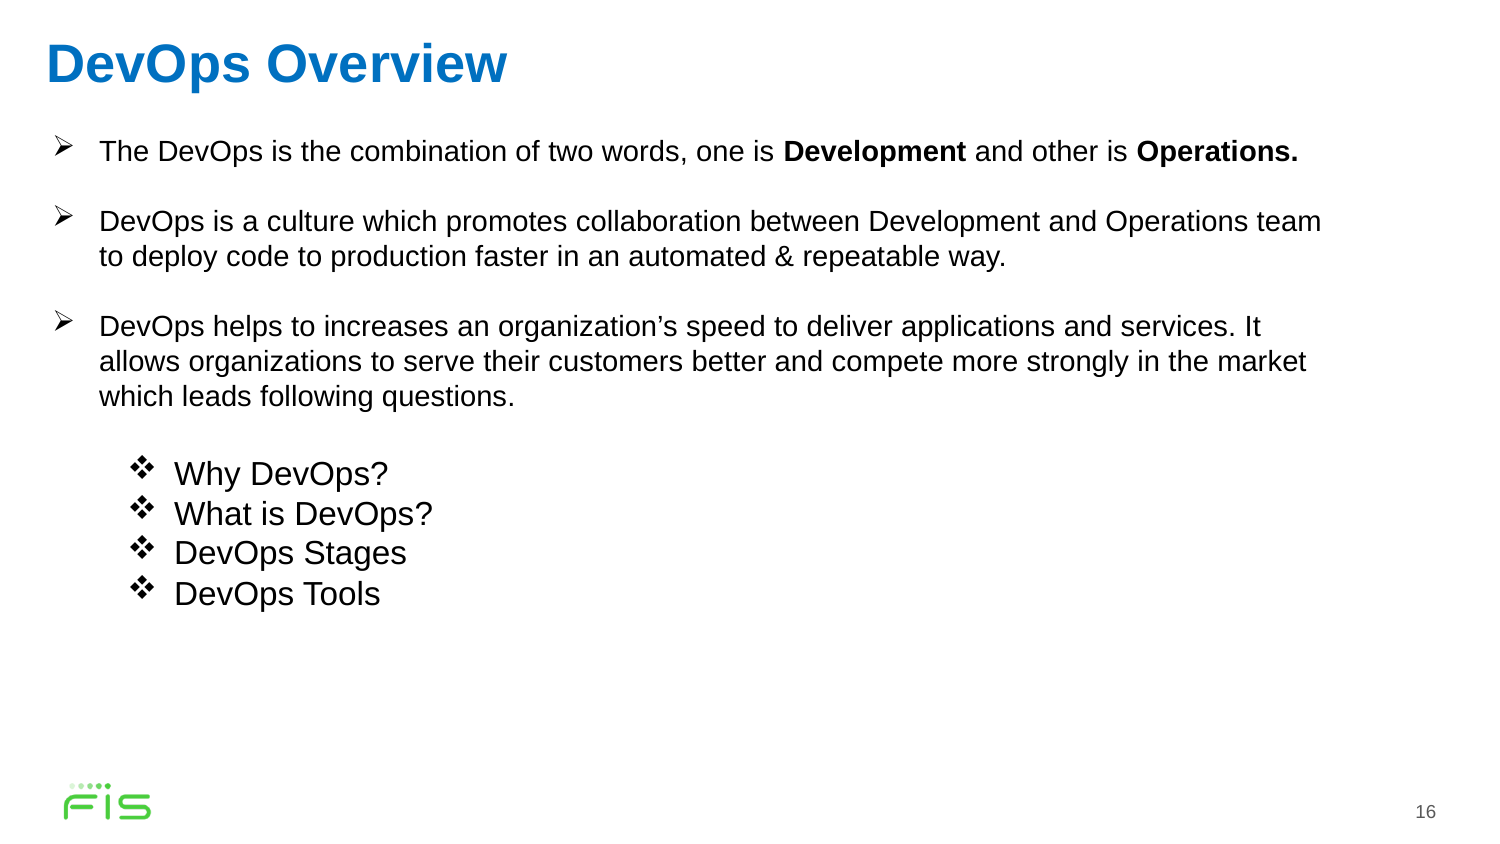

# DevOps Overview
The DevOps is the combination of two words, one is Development and other is Operations.

DevOps is a culture which promotes collaboration between Development and Operations team to deploy code to production faster in an automated & repeatable way.

DevOps helps to increases an organization’s speed to deliver applications and services. It allows organizations to serve their customers better and compete more strongly in the market which leads following questions.

Why DevOps?
What is DevOps?
DevOps Stages
DevOps Tools

16